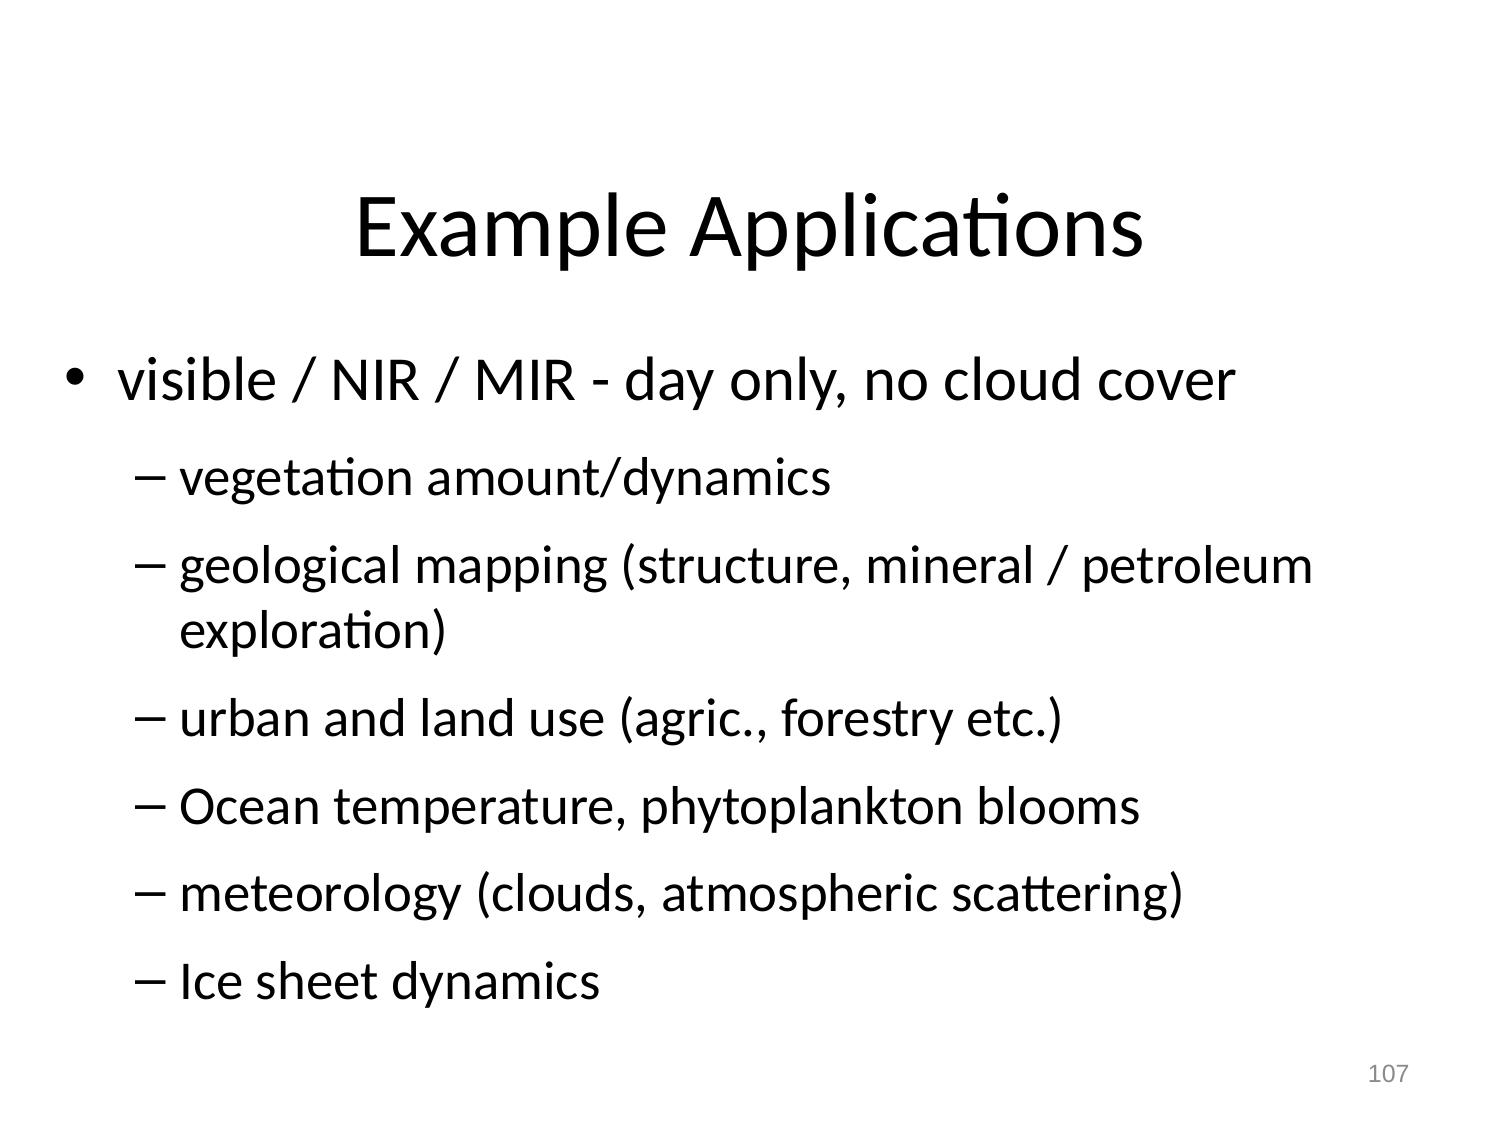

# Example Applications
visible / NIR / MIR - day only, no cloud cover
vegetation amount/dynamics
geological mapping (structure, mineral / petroleum exploration)
urban and land use (agric., forestry etc.)
Ocean temperature, phytoplankton blooms
meteorology (clouds, atmospheric scattering)
Ice sheet dynamics
107